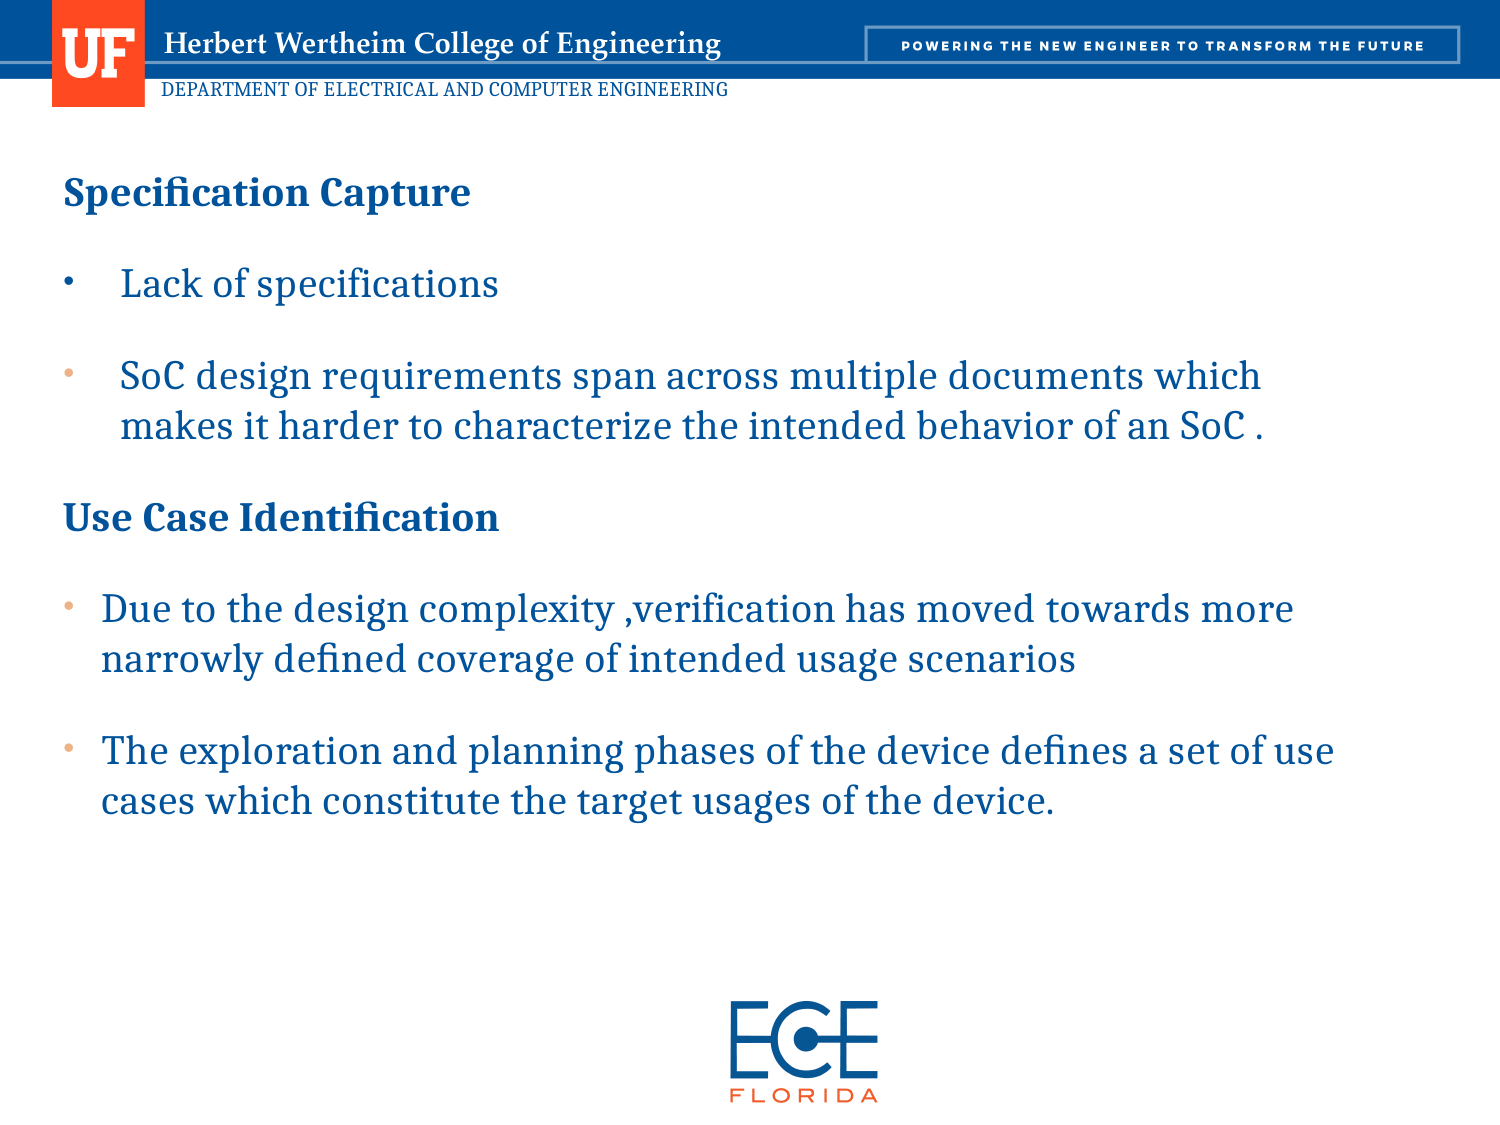

Speciﬁcation Capture
Lack of specifications
SoC design requirements span across multiple documents which makes it harder to characterize the intended behavior of an SoC .
Use Case Identiﬁcation
Due to the design complexity ,verification has moved towards more narrowly deﬁned coverage of intended usage scenarios
The exploration and planning phases of the device deﬁnes a set of use cases which constitute the target usages of the device.